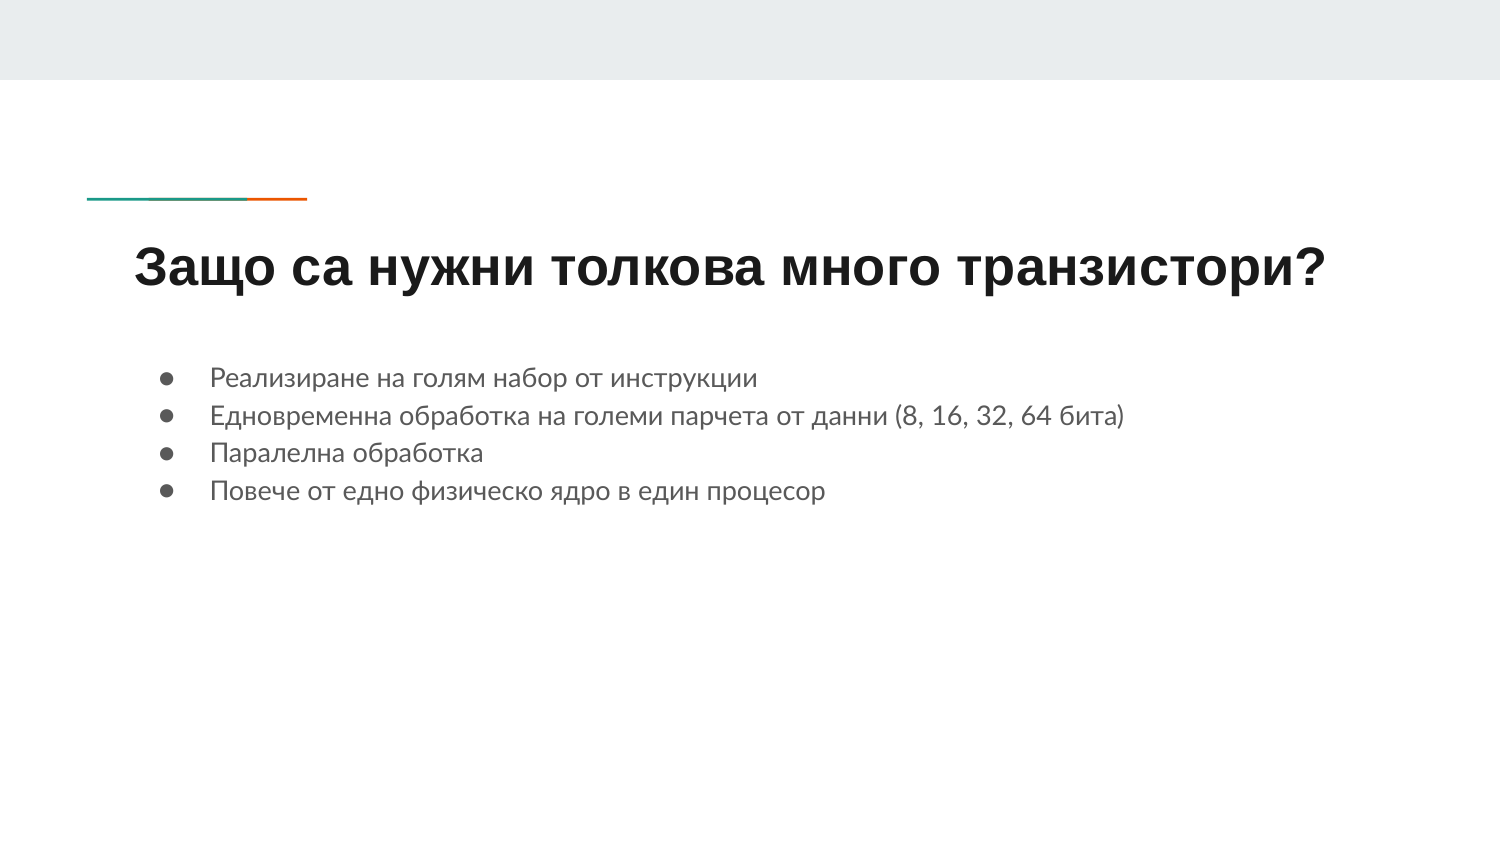

# Защо са нужни толкова много транзистори?
Реализиране на голям набор от инструкции
Едновременна обработка на големи парчета от данни (8, 16, 32, 64 бита)
Паралелна обработка
Повече от едно физическо ядро в един процесор